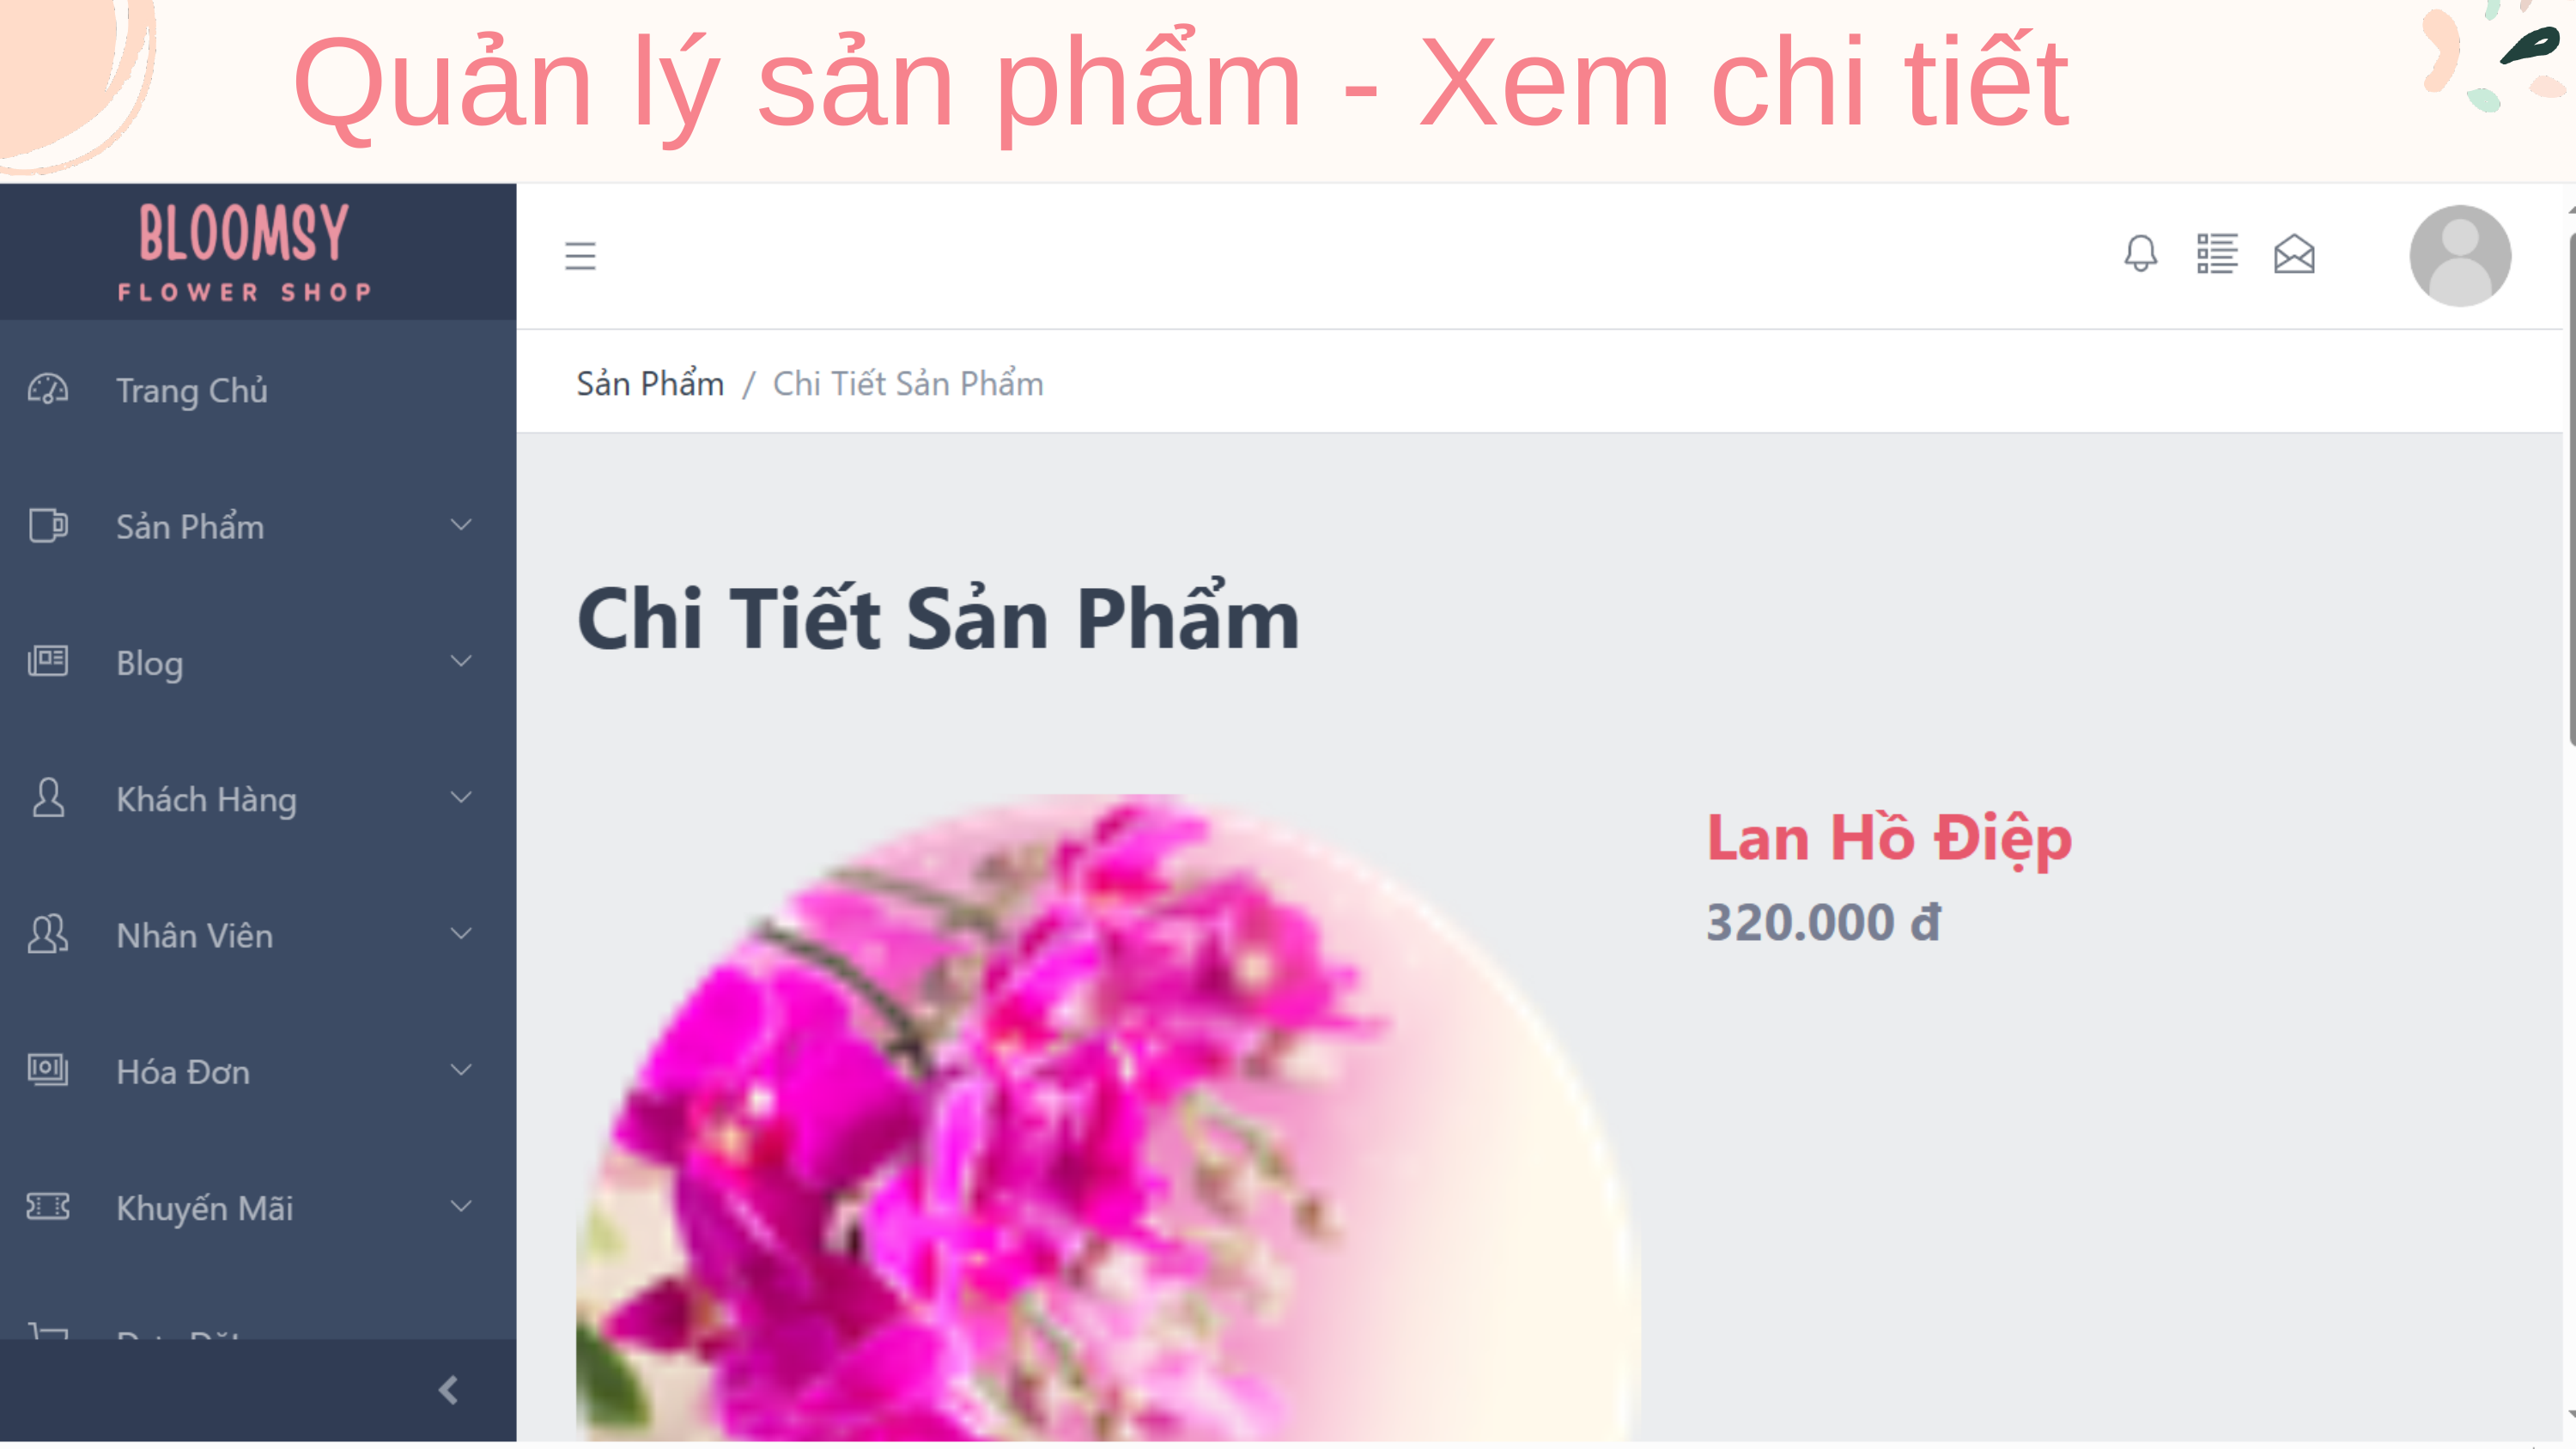

Quản lý sản phẩm - Xem chi tiết